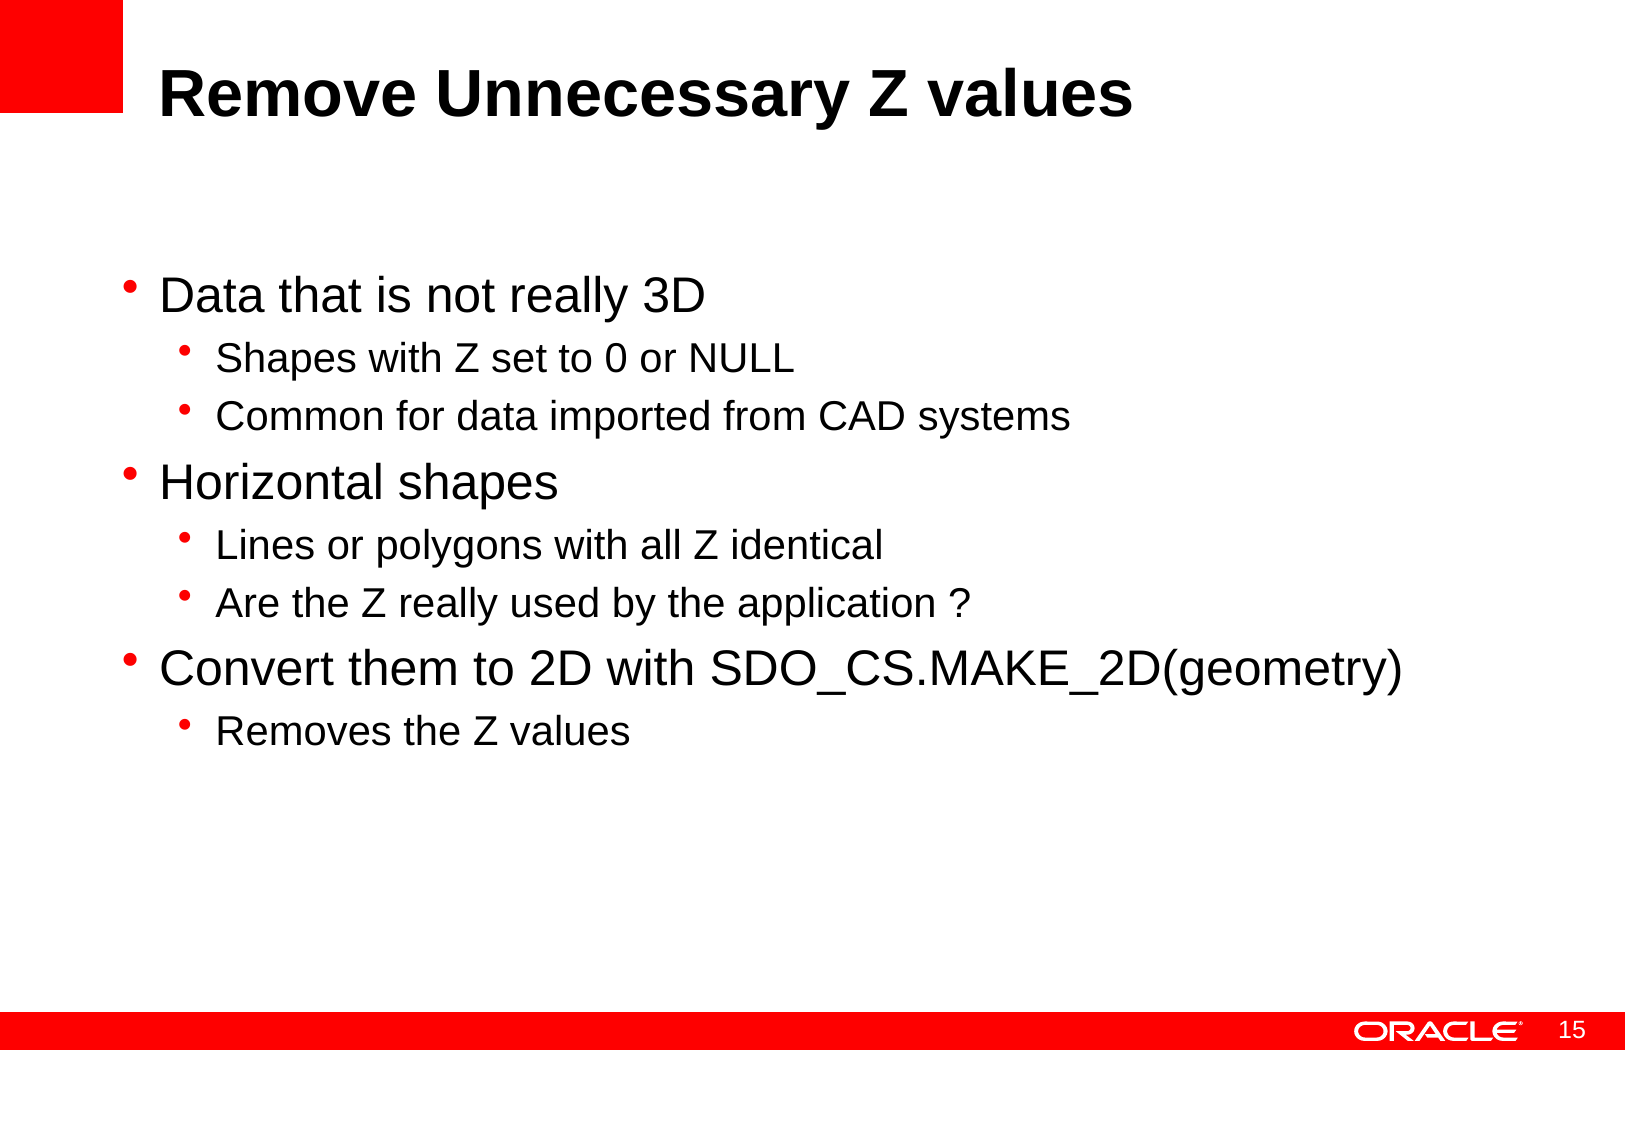

# Remove Unnecessary Z values
Data that is not really 3D
Shapes with Z set to 0 or NULL
Common for data imported from CAD systems
Horizontal shapes
Lines or polygons with all Z identical
Are the Z really used by the application ?
Convert them to 2D with SDO_CS.MAKE_2D(geometry)
Removes the Z values